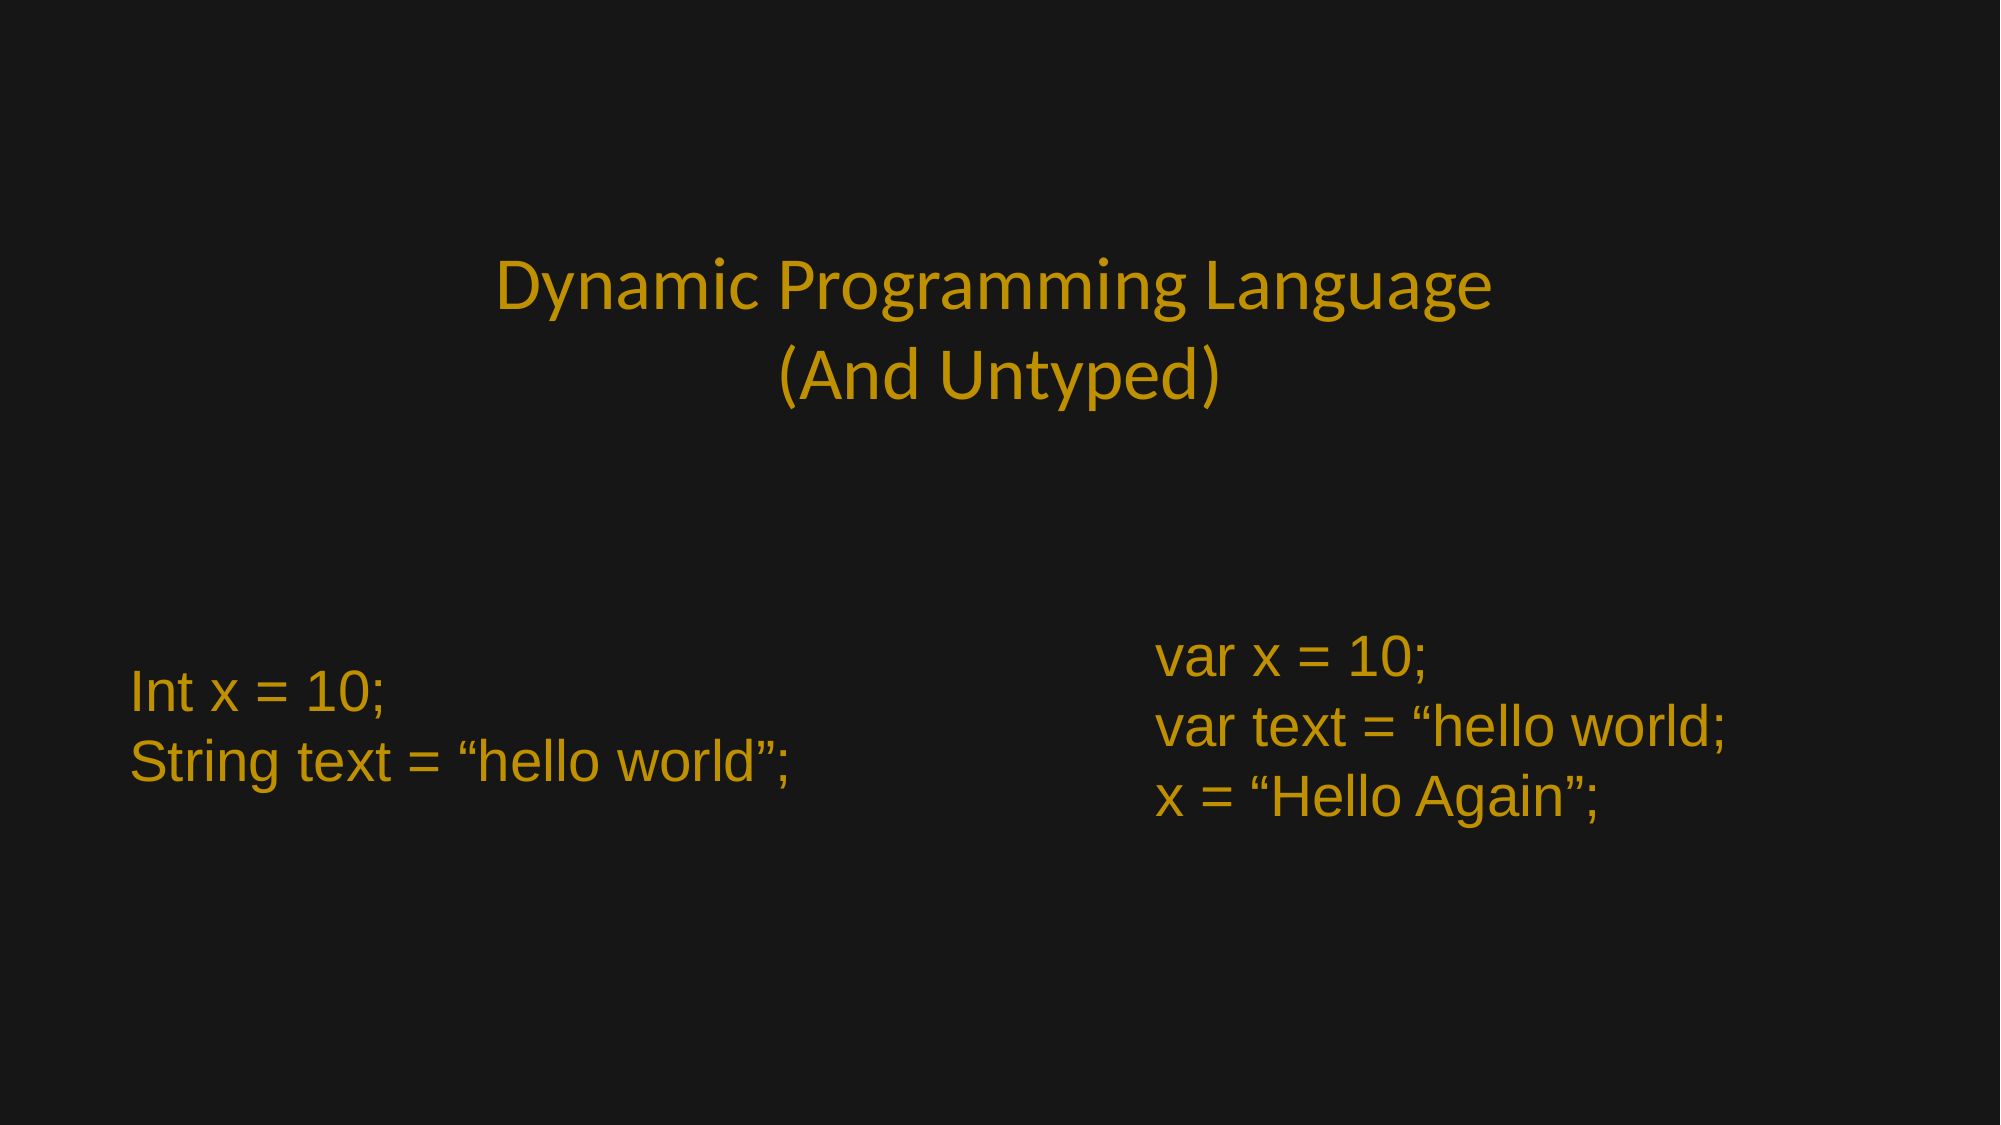

Dynamic Programming Language
(And Untyped)
var x = 10;
var text = “hello world;
x = “Hello Again”;
Int x = 10;
String text = “hello world”;